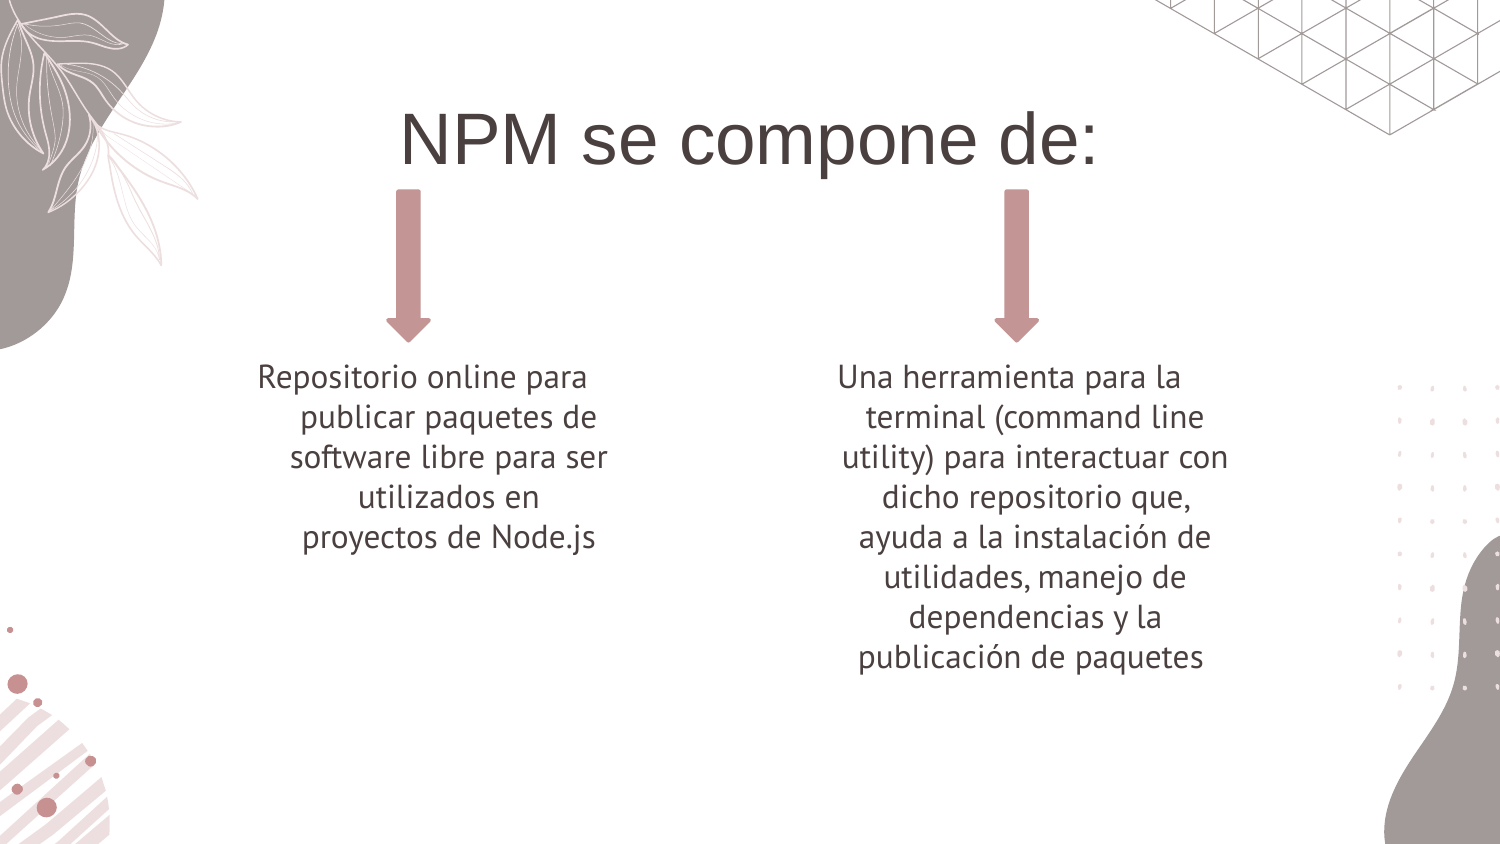

NPM se compone de:

Repositorio online para publicar paquetes de software libre para ser utilizados en proyectos de Node.js
Una herramienta para la terminal (command line utility) para interactuar con dicho repositorio que, ayuda a la instalación de utilidades, manejo de dependencias y la publicación de paquetes